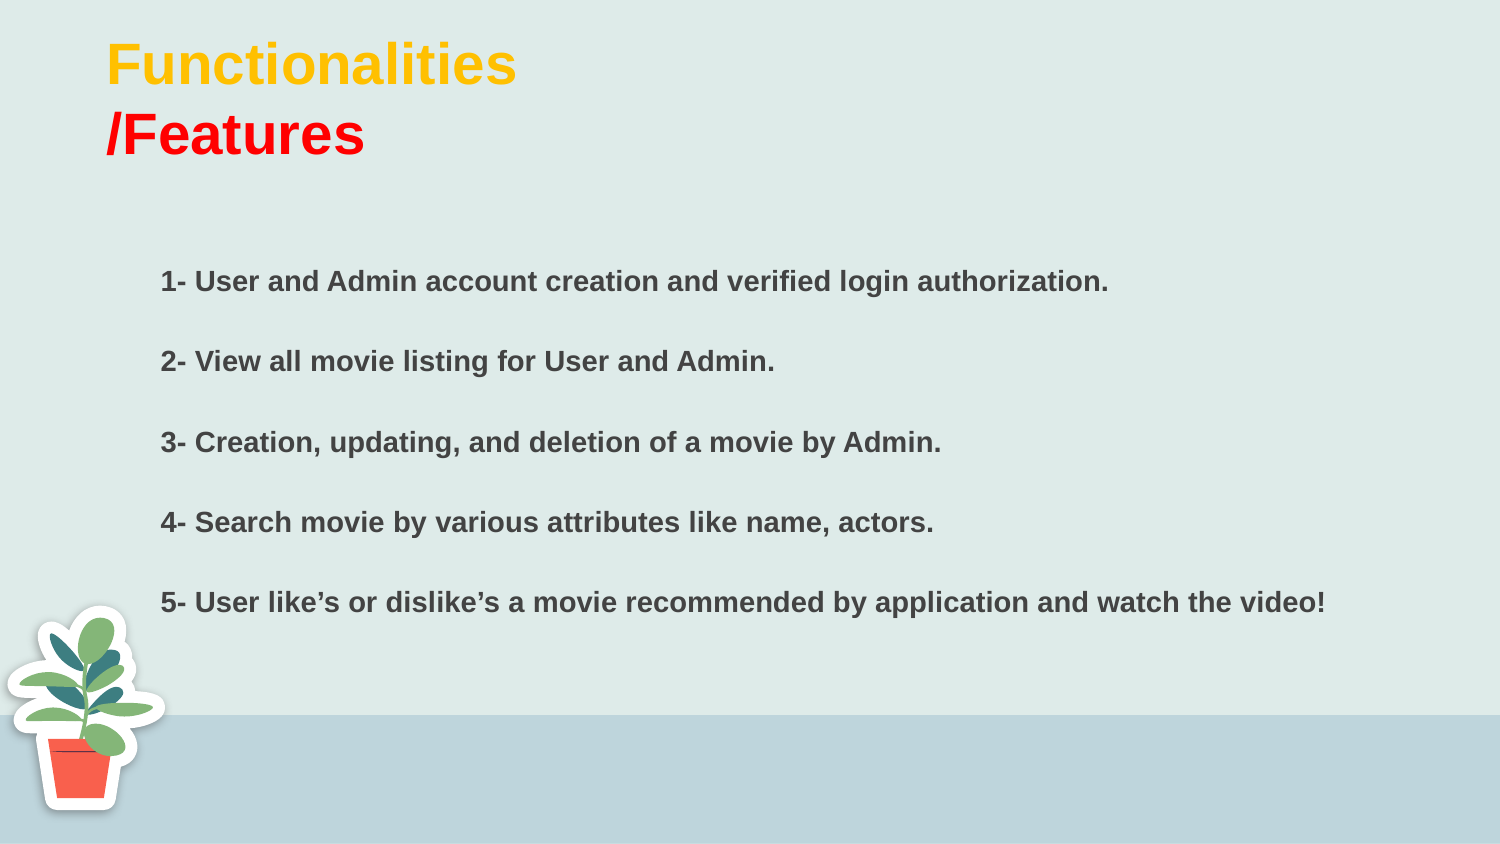

# Functionalities /Features

1- User and Admin account creation and verified login authorization.
2- View all movie listing for User and Admin.

3- Creation, updating, and deletion of a movie by Admin.

4- Search movie by various attributes like name, actors.
5- User like’s or dislike’s a movie recommended by application and watch the video!